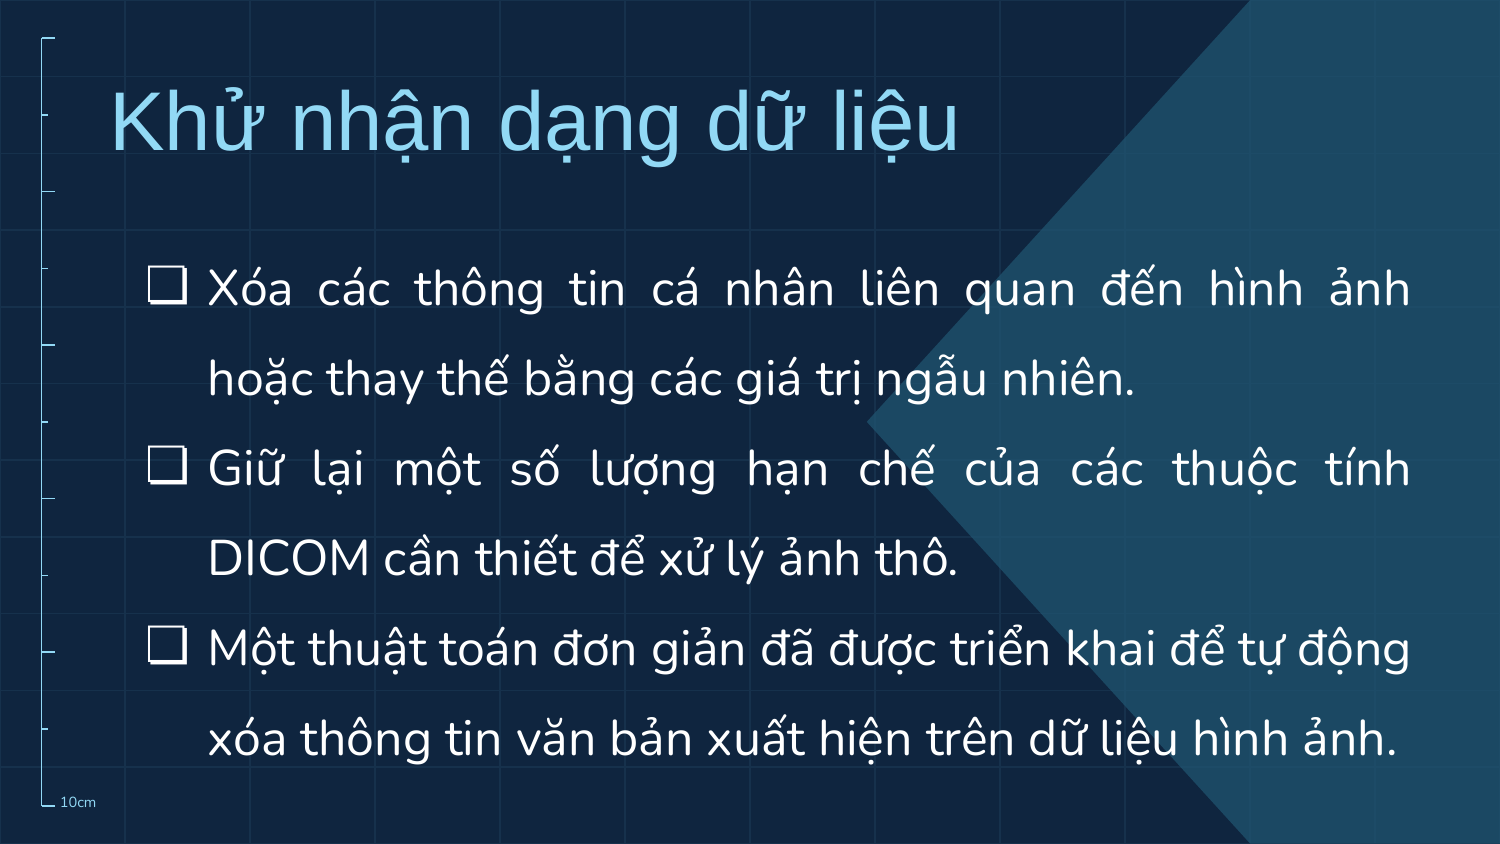

# Khử nhận dạng dữ liệu
Xóa các thông tin cá nhân liên quan đến hình ảnh hoặc thay thế bằng các giá trị ngẫu nhiên.
Giữ lại một số lượng hạn chế của các thuộc tính DICOM cần thiết để xử lý ảnh thô.
Một thuật toán đơn giản đã được triển khai để tự động xóa thông tin văn bản xuất hiện trên dữ liệu hình ảnh.